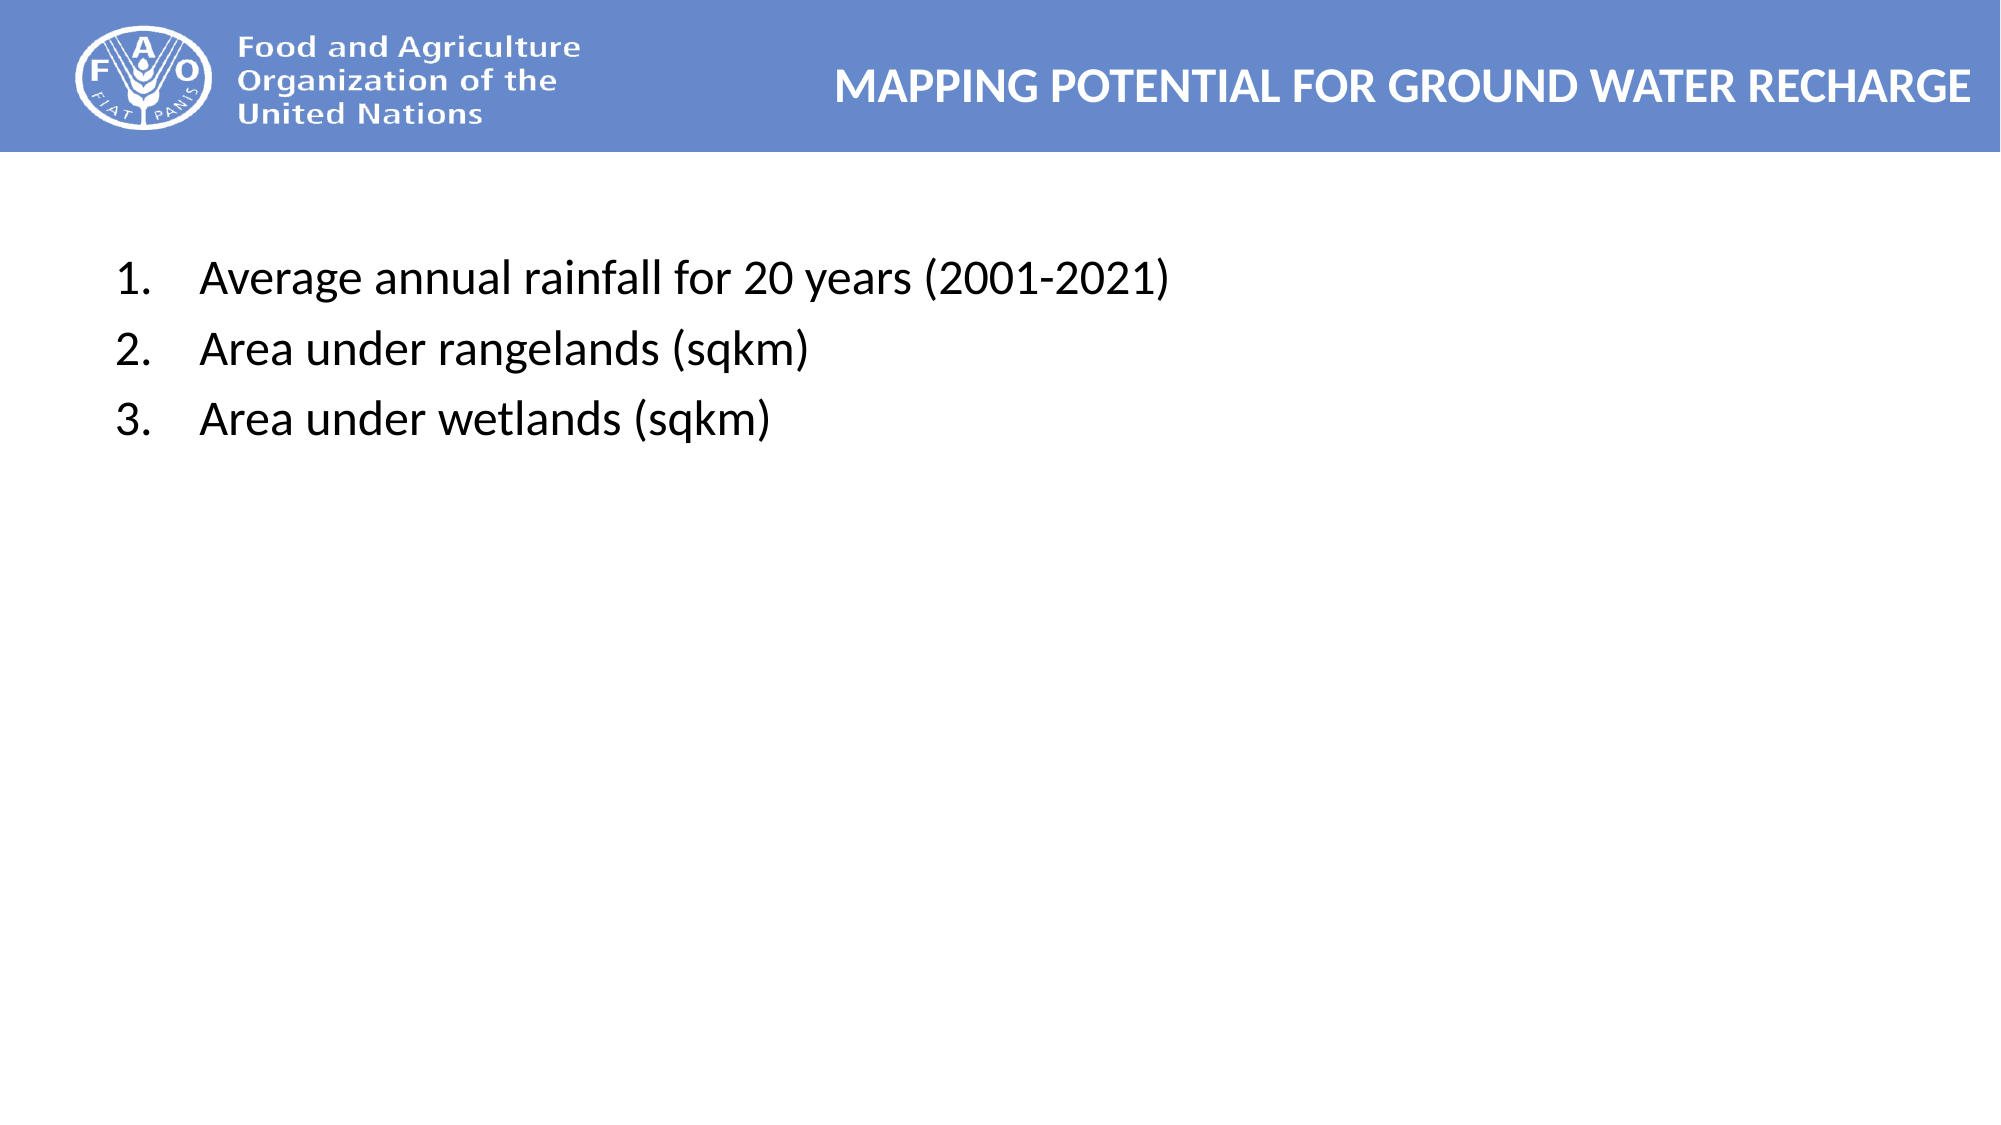

MAPPING POTENTIAL FOR GROUND WATER RECHARGE
Average annual rainfall for 20 years (2001-2021)
Area under rangelands (sqkm)
Area under wetlands (sqkm)